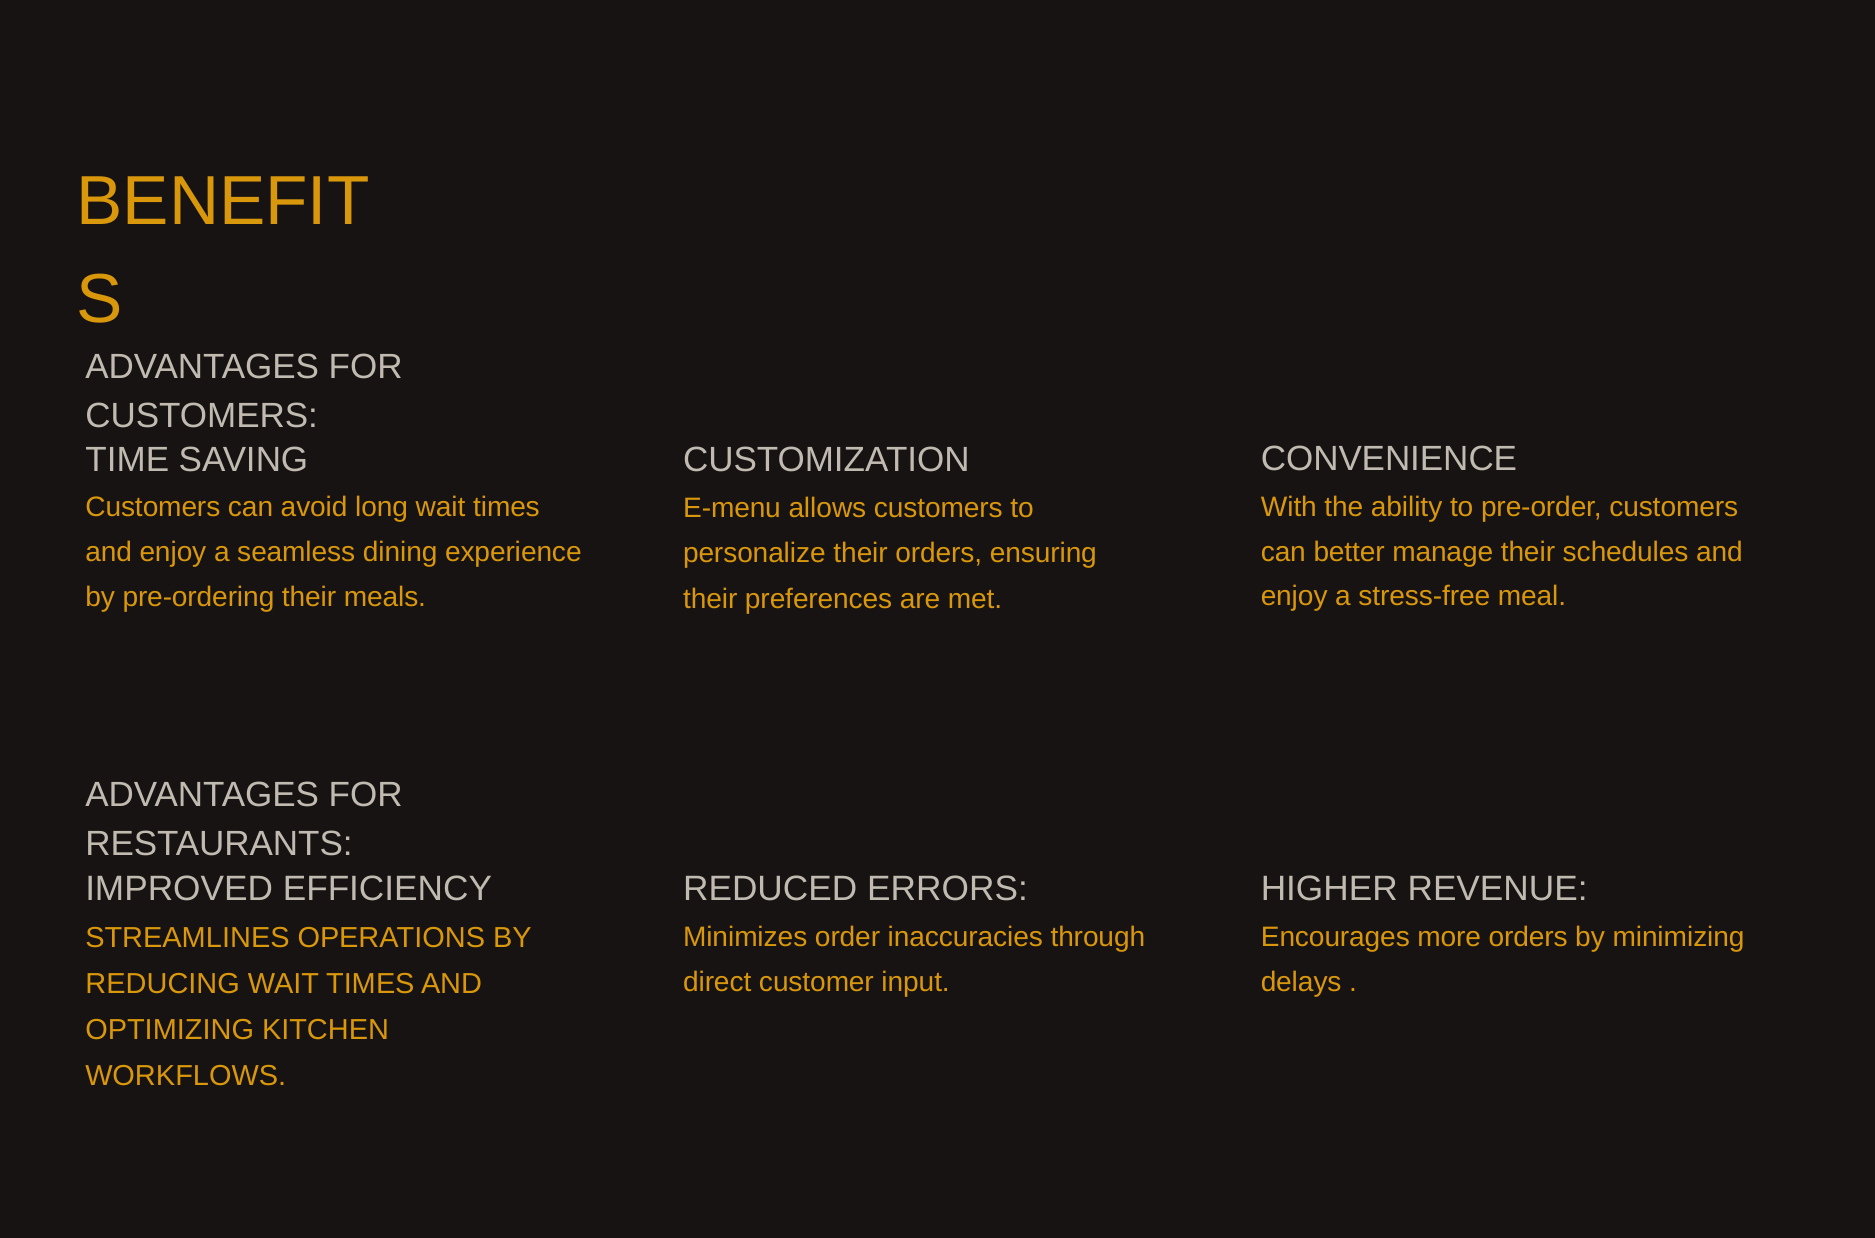

BENEFITS
ADVANTAGES FOR CUSTOMERS:
CONVENIENCE
With the ability to pre-order, customers can better manage their schedules and enjoy a stress-free meal.
TIME SAVING
Customers can avoid long wait times and enjoy a seamless dining experience by pre-ordering their meals.
CUSTOMIZATION
E-menu allows customers to personalize their orders, ensuring their preferences are met.
ADVANTAGES FOR RESTAURANTS:
IMPROVED EFFICIENCY
STREAMLINES OPERATIONS BY REDUCING WAIT TIMES AND OPTIMIZING KITCHEN WORKFLOWS.
REDUCED ERRORS:
Minimizes order inaccuracies through direct customer input.
HIGHER REVENUE:
Encourages more orders by minimizing delays .